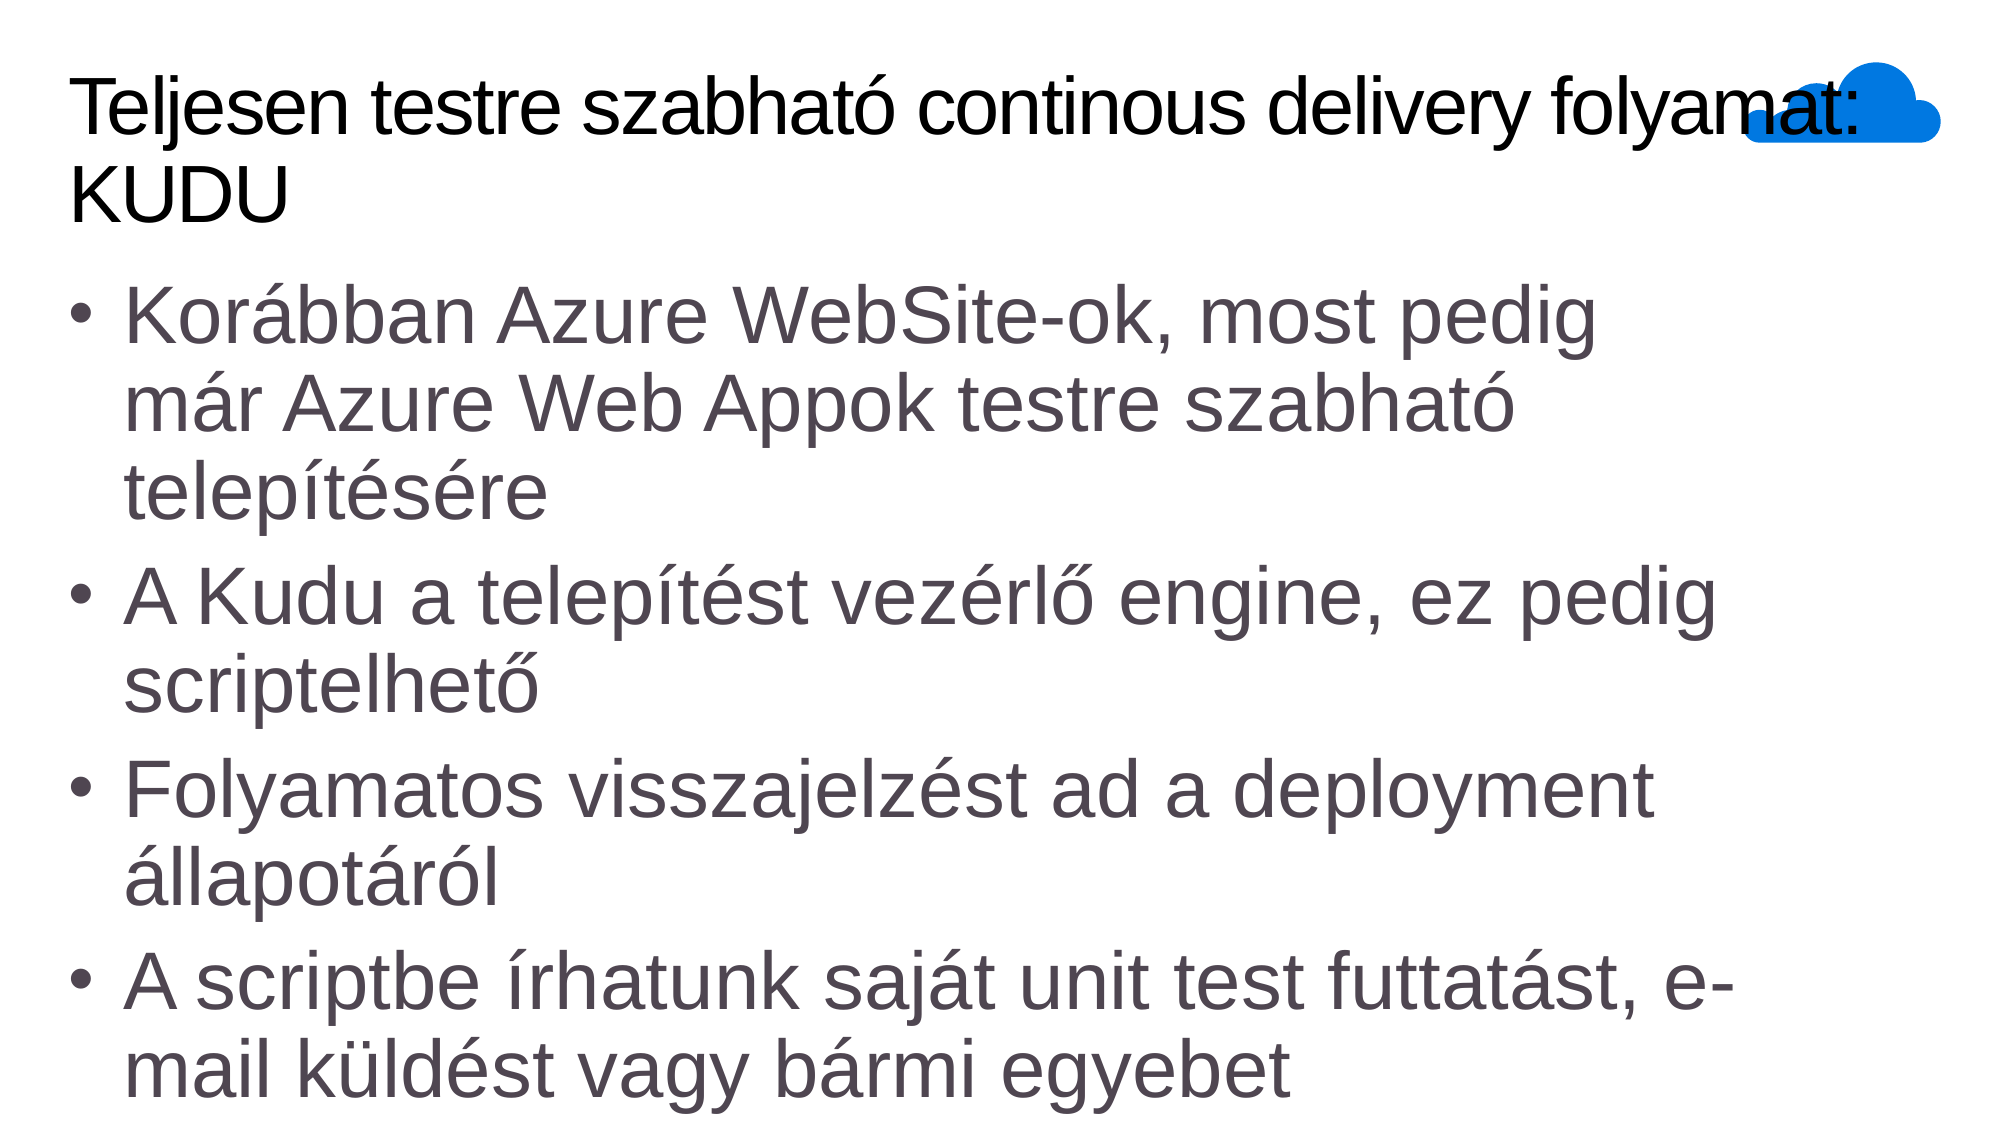

# Teljesen testre szabható continous delivery folyamat: KUDU
Korábban Azure WebSite-ok, most pedig már Azure Web Appok testre szabható telepítésére
A Kudu a telepítést vezérlő engine, ez pedig scriptelhető
Folyamatos visszajelzést ad a deployment állapotáról
A scriptbe írhatunk saját unit test futtatást, e-mail küldést vagy bármi egyebet